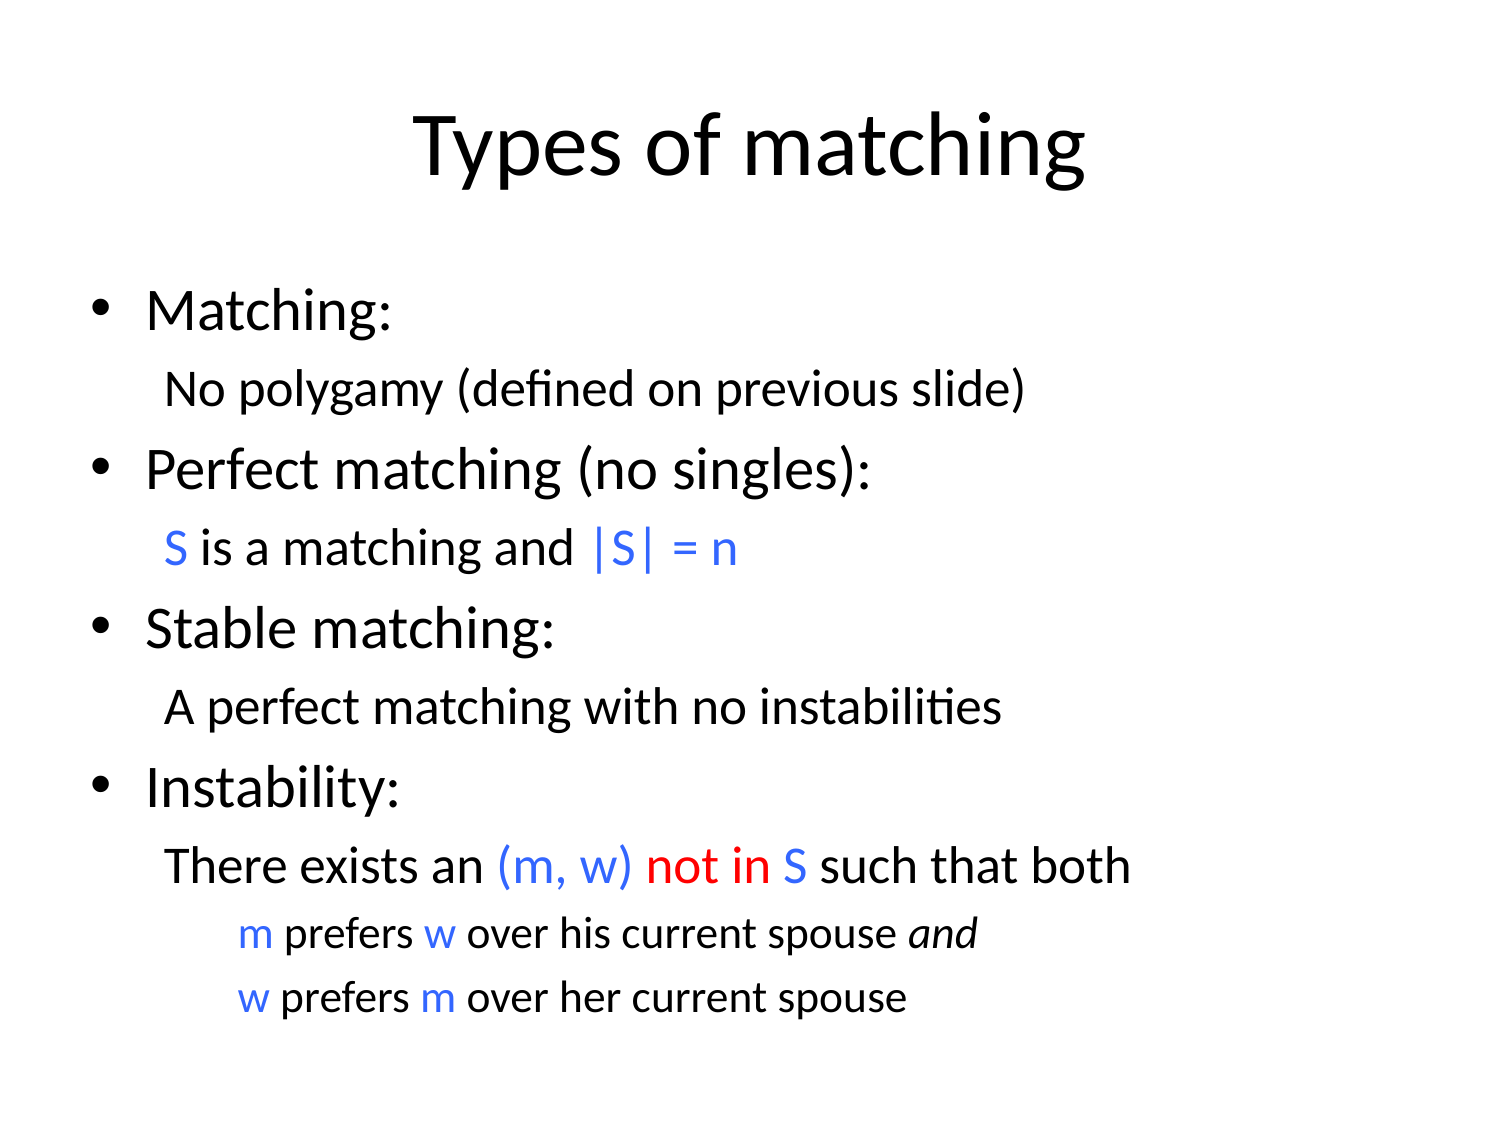

# Types of matching
Matching:
No polygamy (defined on previous slide)
Perfect matching (no singles):
S is a matching and |S| = n
Stable matching:
A perfect matching with no instabilities
Instability:
There exists an (m, w) not in S such that both
m prefers w over his current spouse and
w prefers m over her current spouse